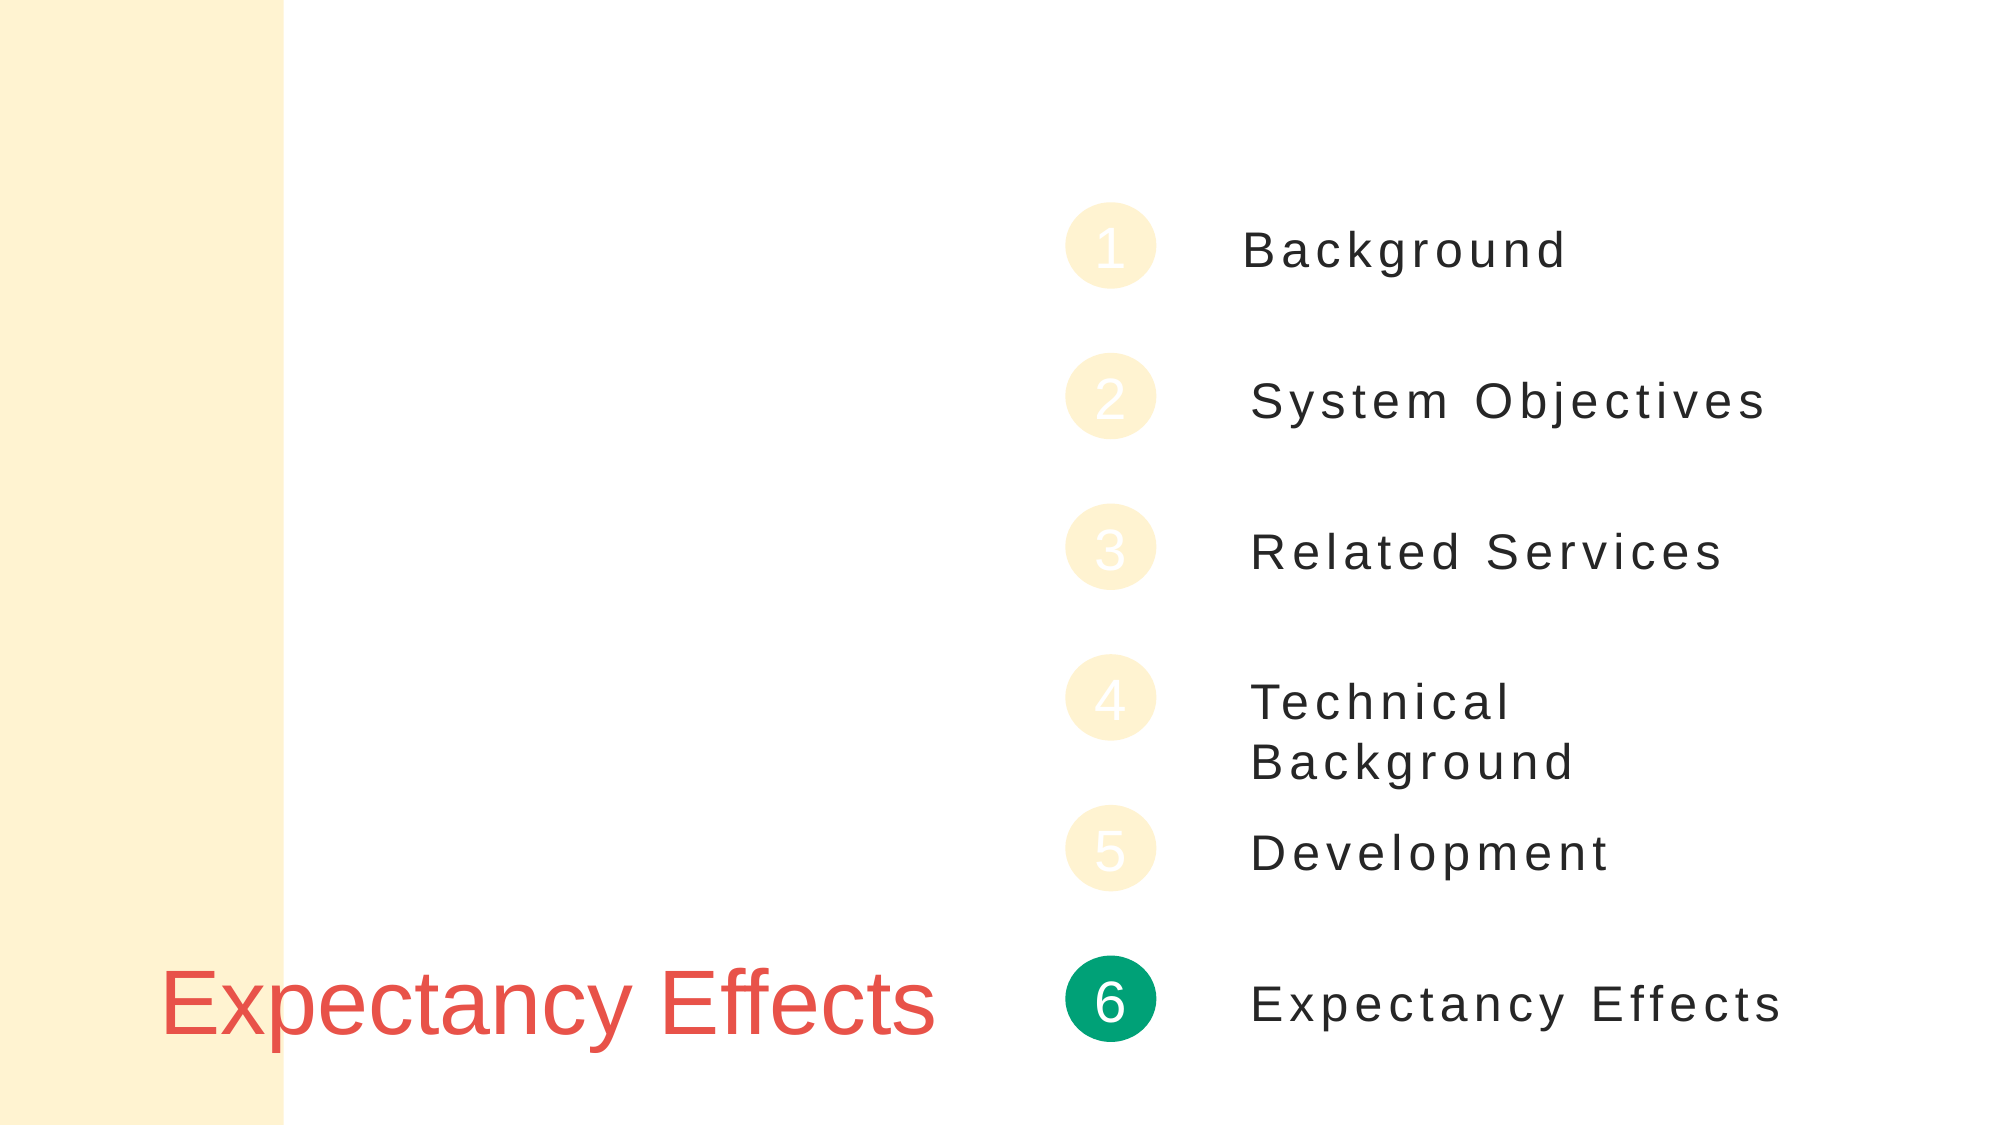

1
Background
2
System Objectives
3
Related Services
4
Technical Background
5
Development
Expectancy Effects
6
Expectancy Effects